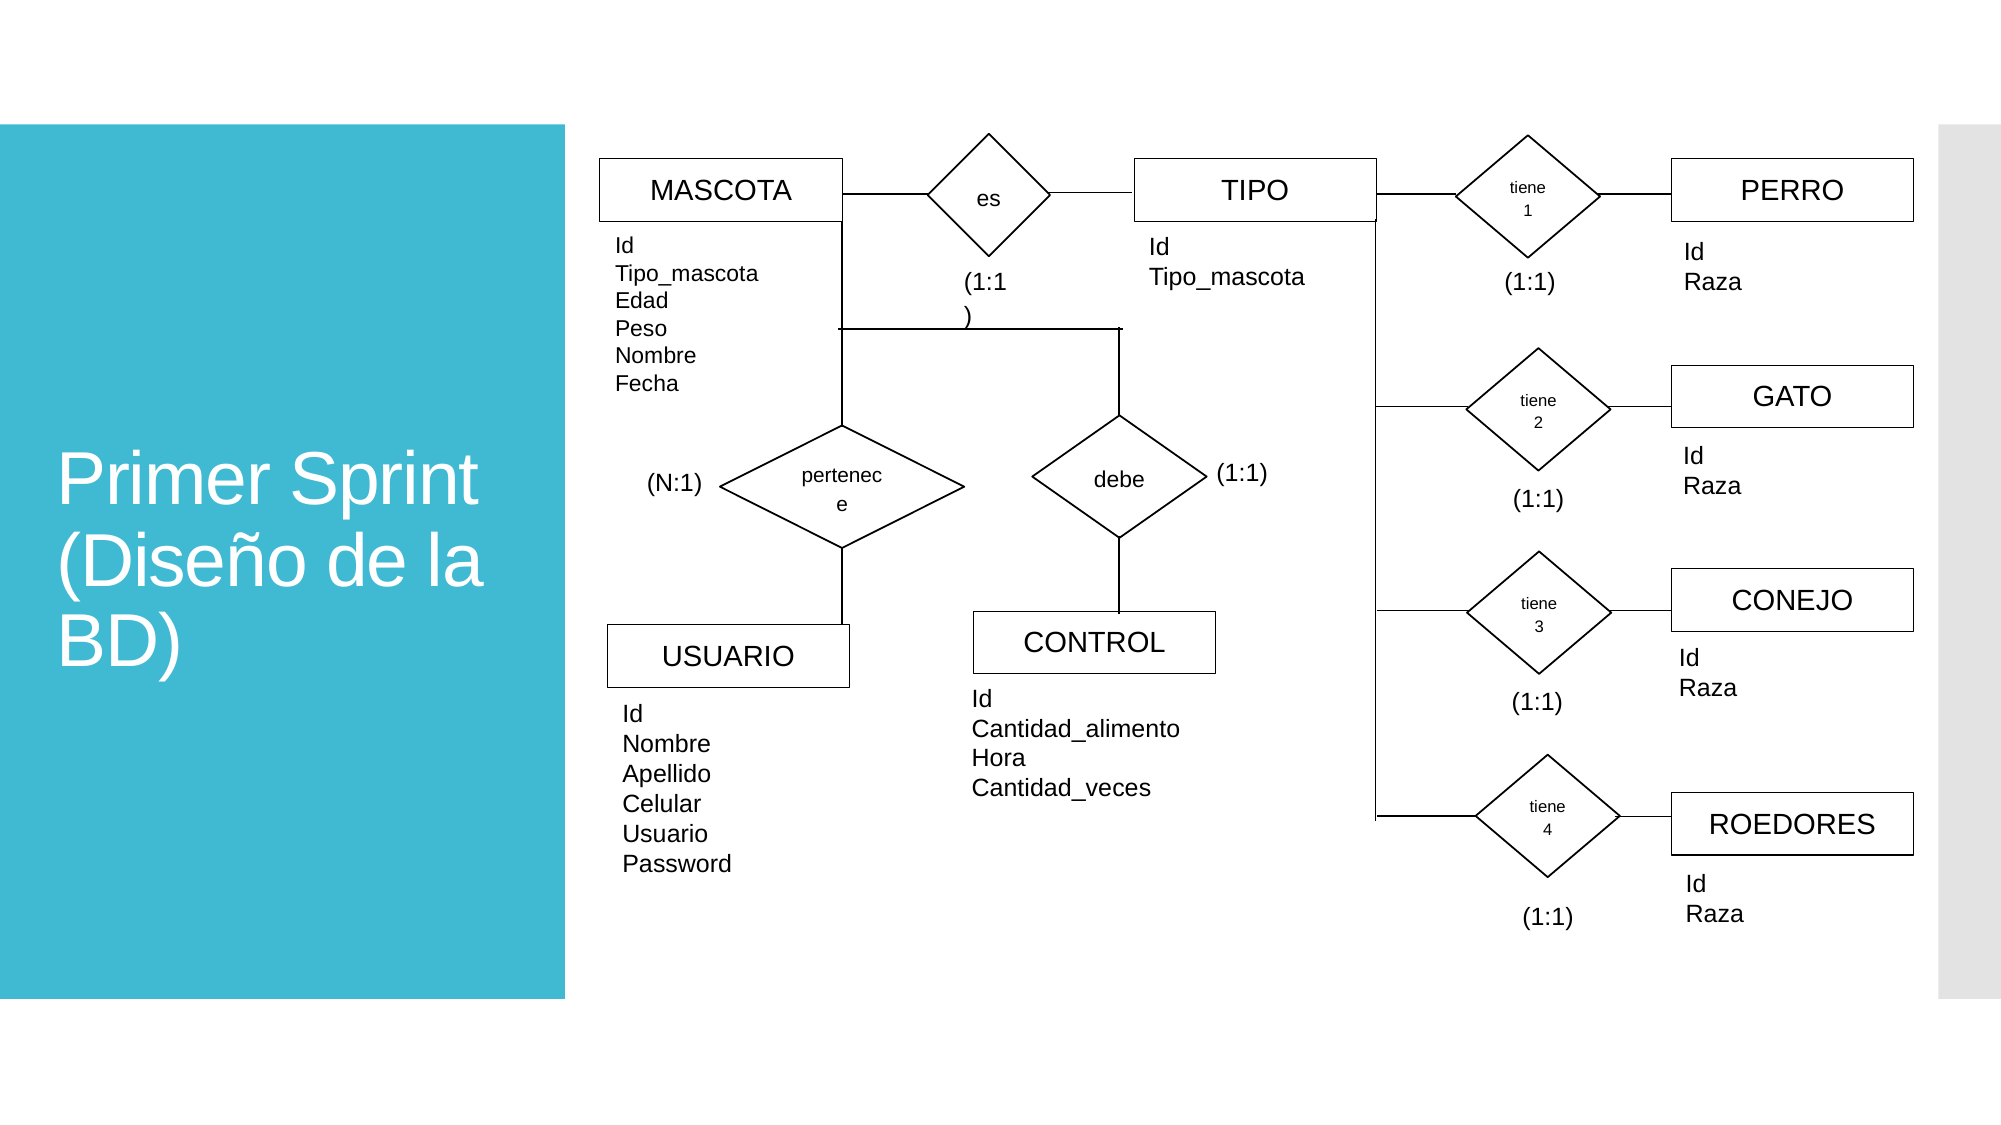

es
MASCOTA
Id
Tipo_mascota
Edad
Peso
Nombre
Fecha
debe
CONTROL
TIPO
Id
Cantidad_alimento
Hora
Cantidad_veces
Id
Tipo_mascota
tiene 1
tiene 2
tiene 3
(1:1)
(1:1)
(1:1)
tiene 4
(1:1)
PERRO

GATO

CONEJO

ROEDORES
Id
Raza
Id
Raza
Id
Raza
Id
Raza
USUARIO
Id
Nombre
Apellido
Celular
Usuario
Password
pertenece
(N:1)
(1:1)
(1:1)
# Primer Sprint (Diseño de la BD)